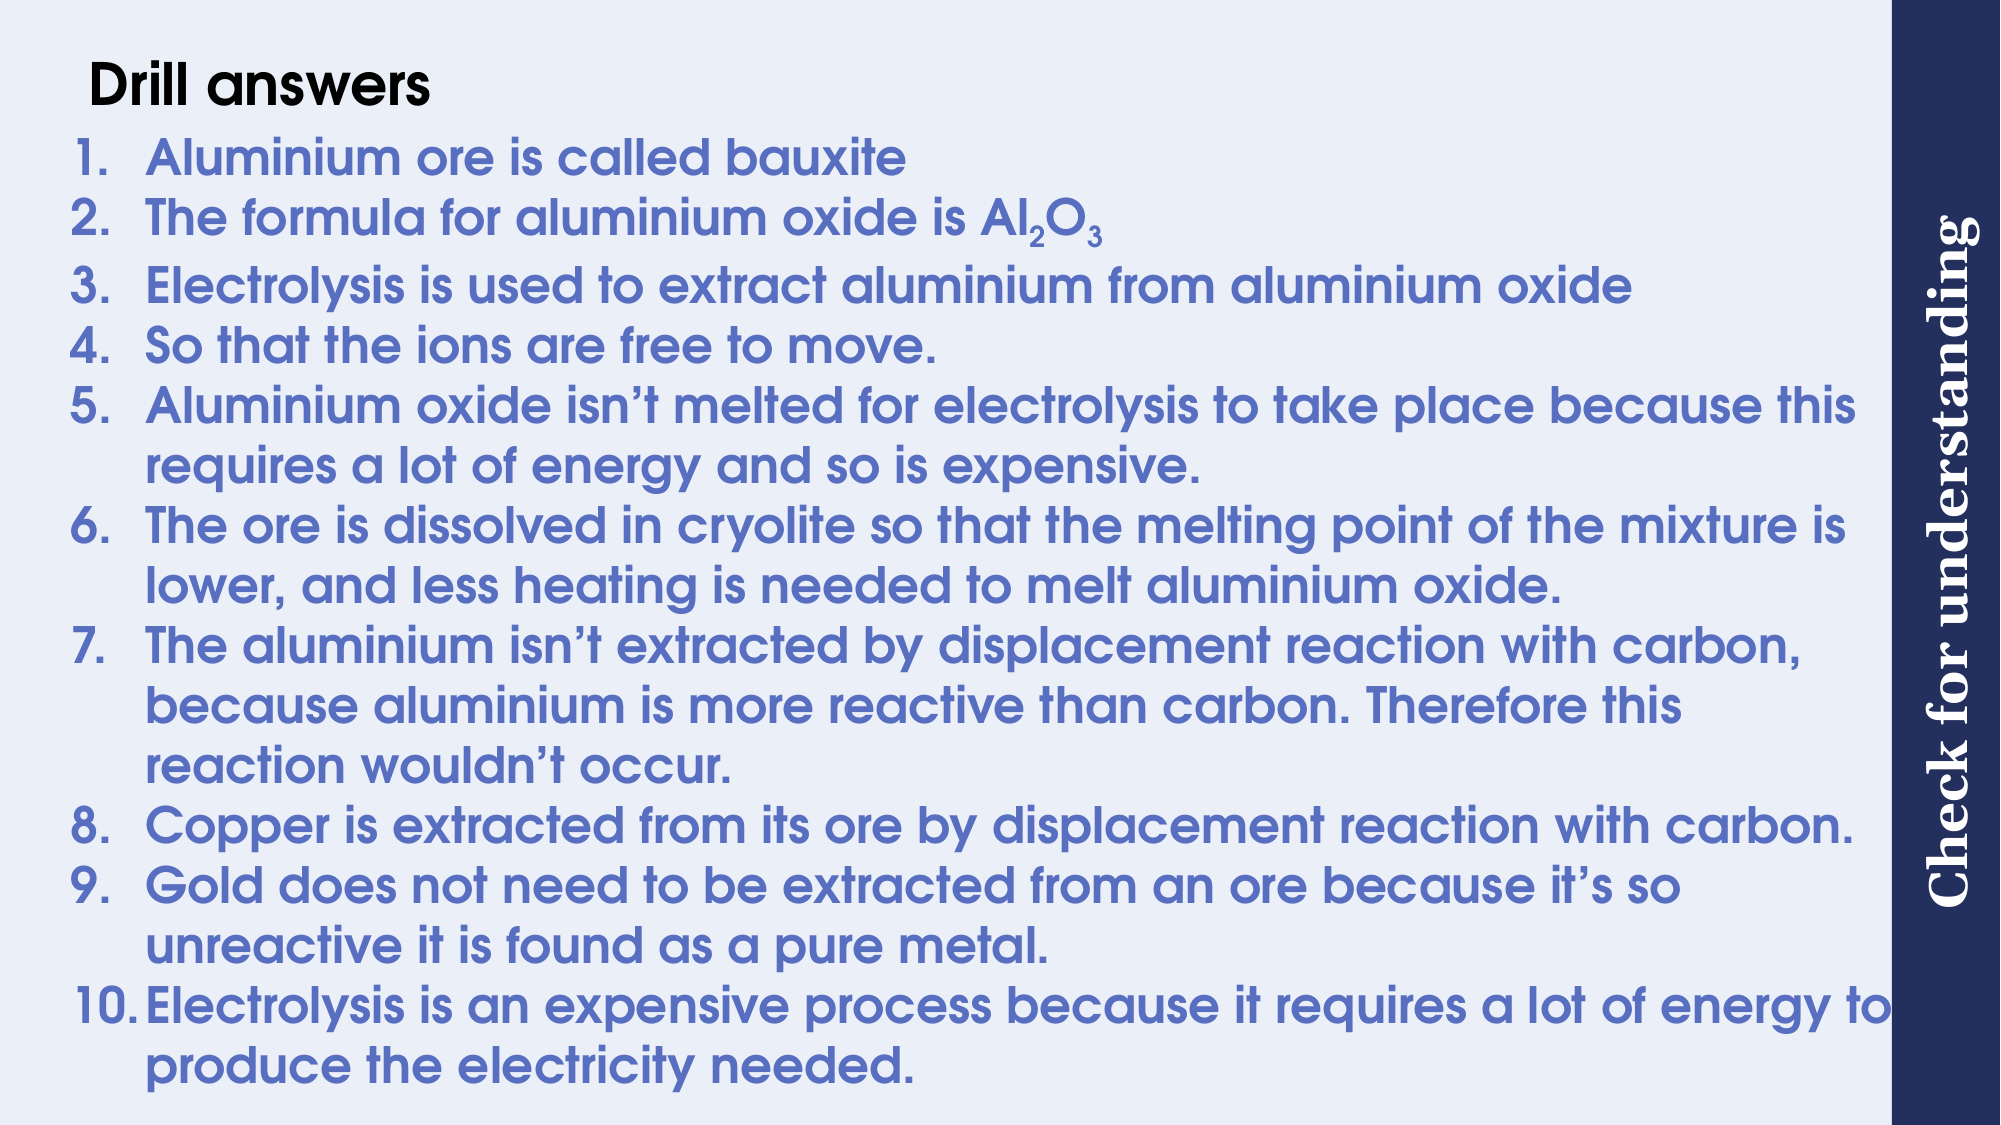

# Drill answers
Aluminium ore is called bauxite
The formula for aluminium oxide is Al2O3
Electrolysis is used to extract aluminium from aluminium oxide
So that the ions are free to move.
Aluminium oxide isn’t melted for electrolysis to take place because this requires a lot of energy and so is expensive.
The ore is dissolved in cryolite so that the melting point of the mixture is lower, and less heating is needed to melt aluminium oxide.
The aluminium isn’t extracted by displacement reaction with carbon, because aluminium is more reactive than carbon. Therefore this reaction wouldn’t occur.
Copper is extracted from its ore by displacement reaction with carbon.
Gold does not need to be extracted from an ore because it’s so unreactive it is found as a pure metal.
Electrolysis is an expensive process because it requires a lot of energy to produce the electricity needed.